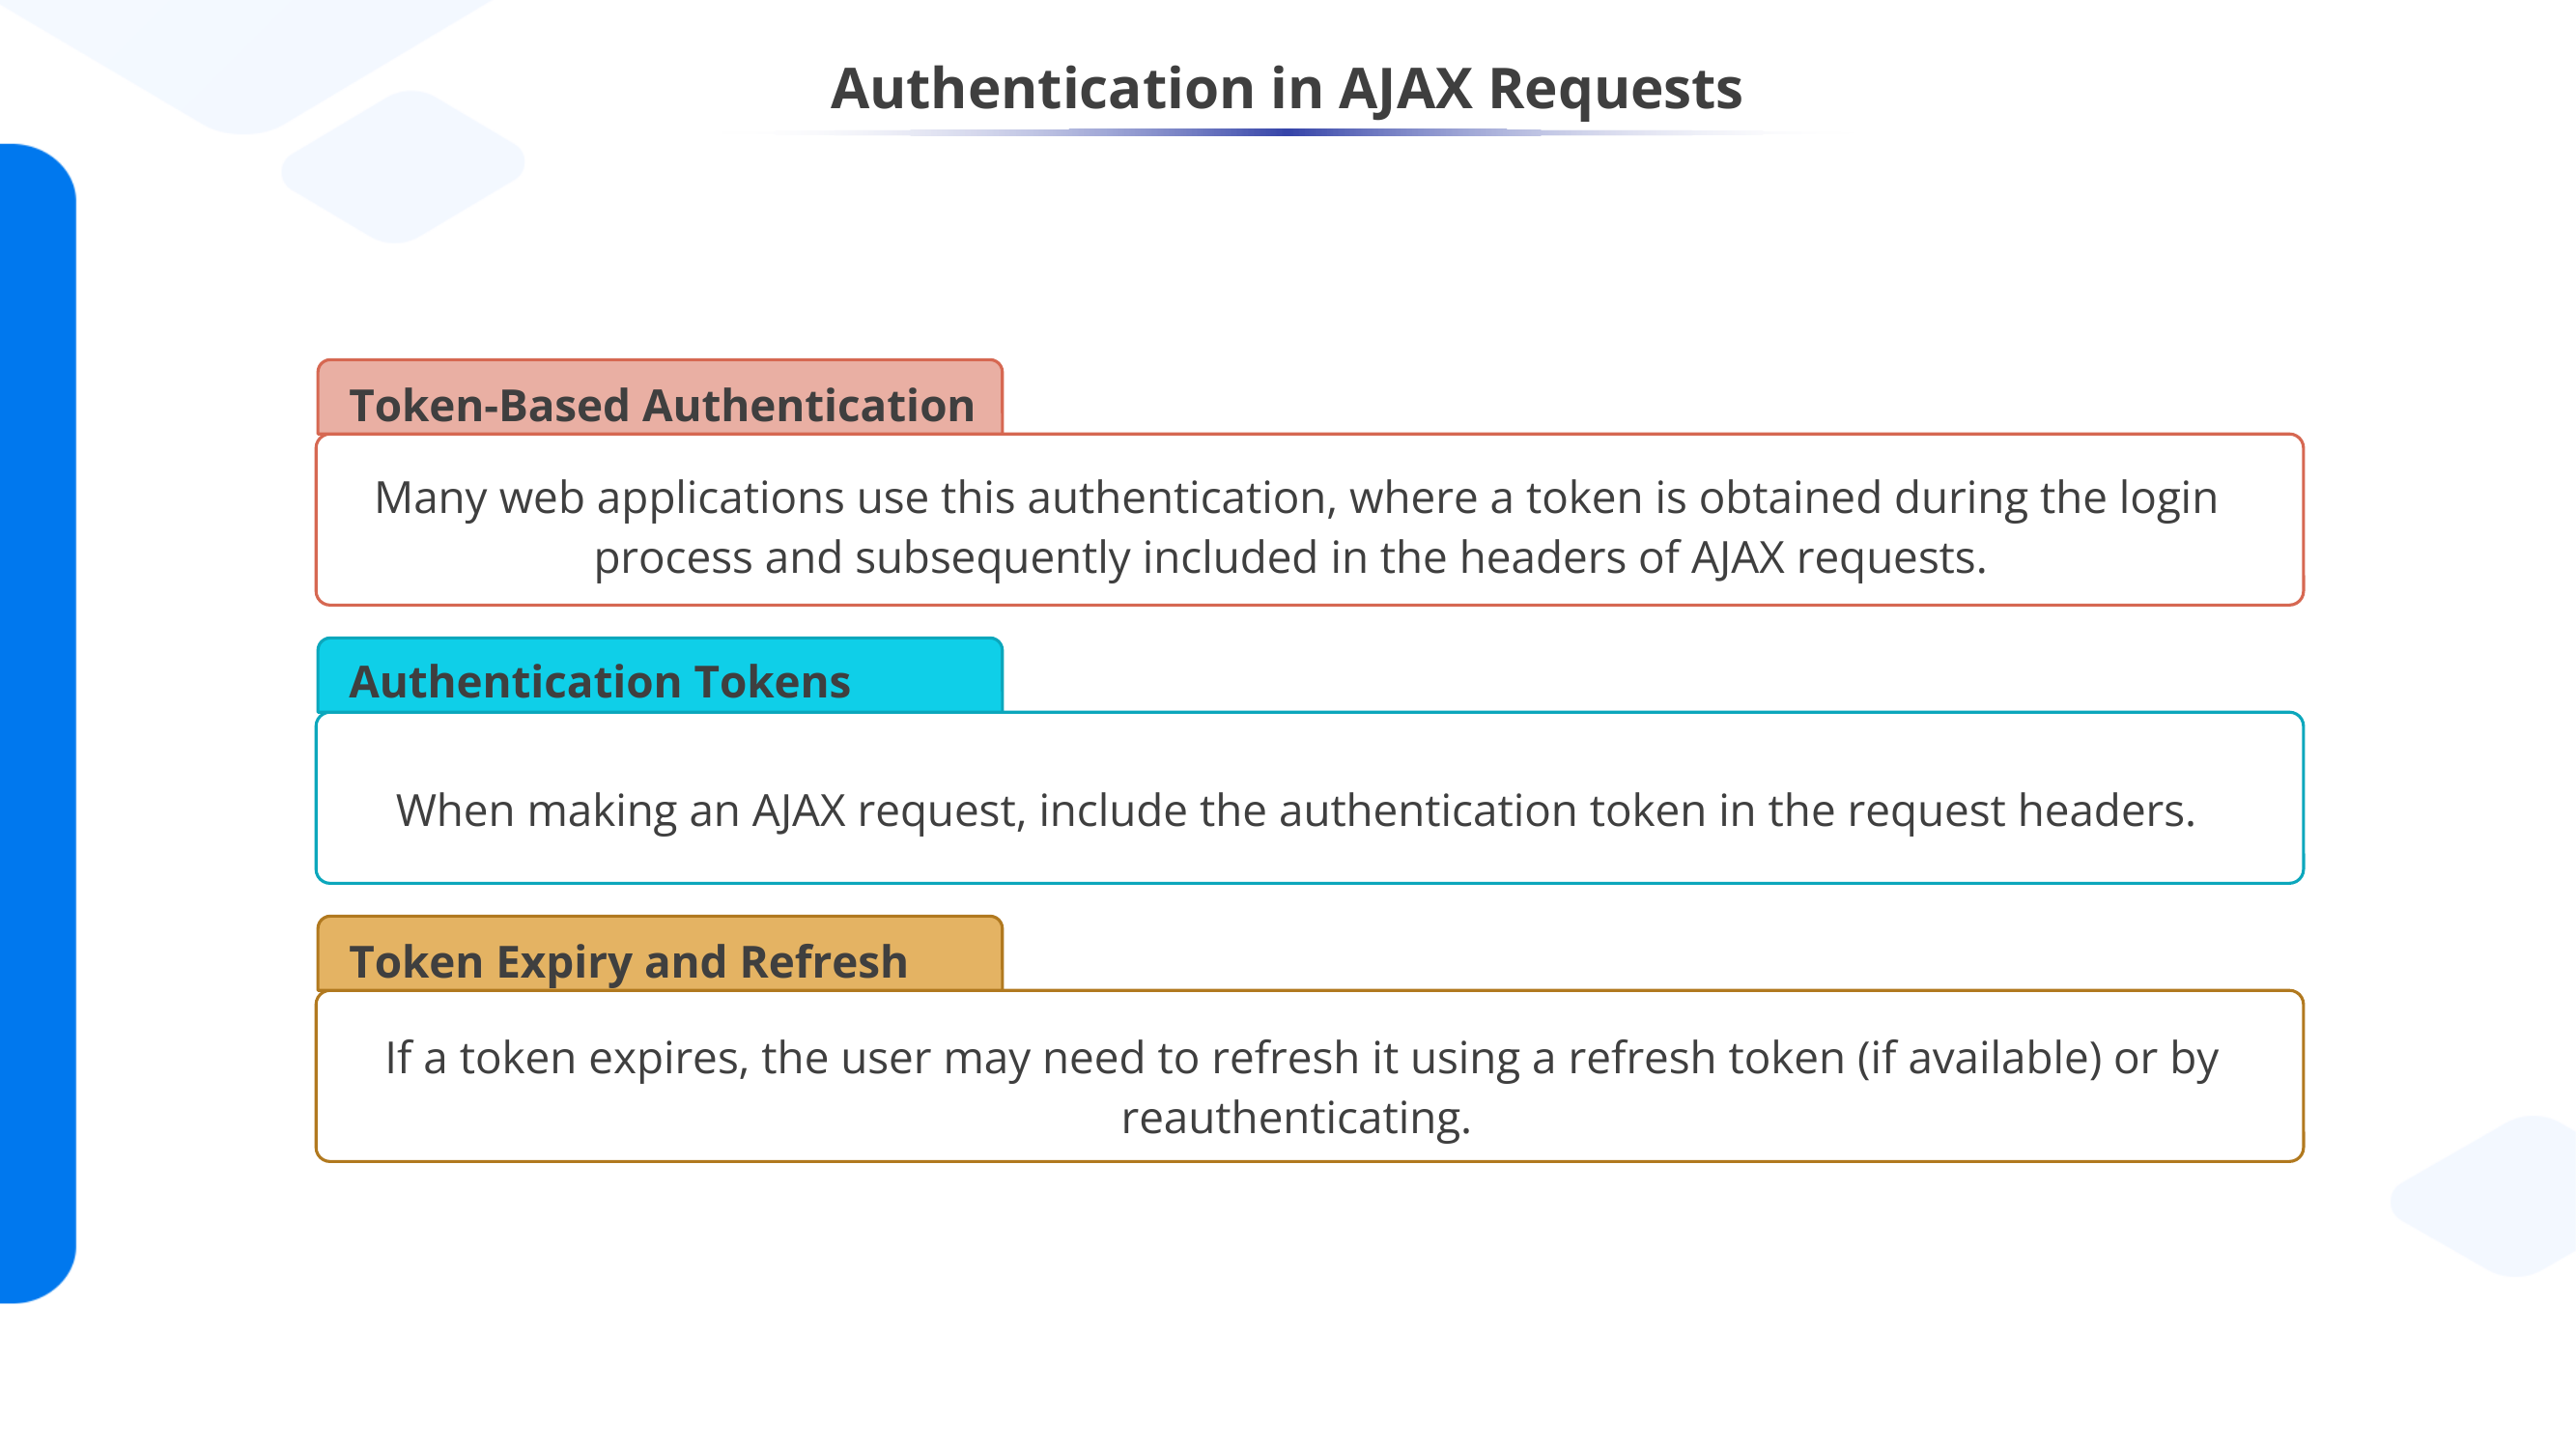

# Authentication in AJAX Requests

Token-Based Authentication

Many web applications use this authentication, where a token is obtained during the login process and subsequently included in the headers of AJAX requests.

Authentication Tokens

When making an AJAX request, include the authentication token in the request headers.

Token Expiry and Refresh

 If a token expires, the user may need to refresh it using a refresh token (if available) or by reauthenticating.